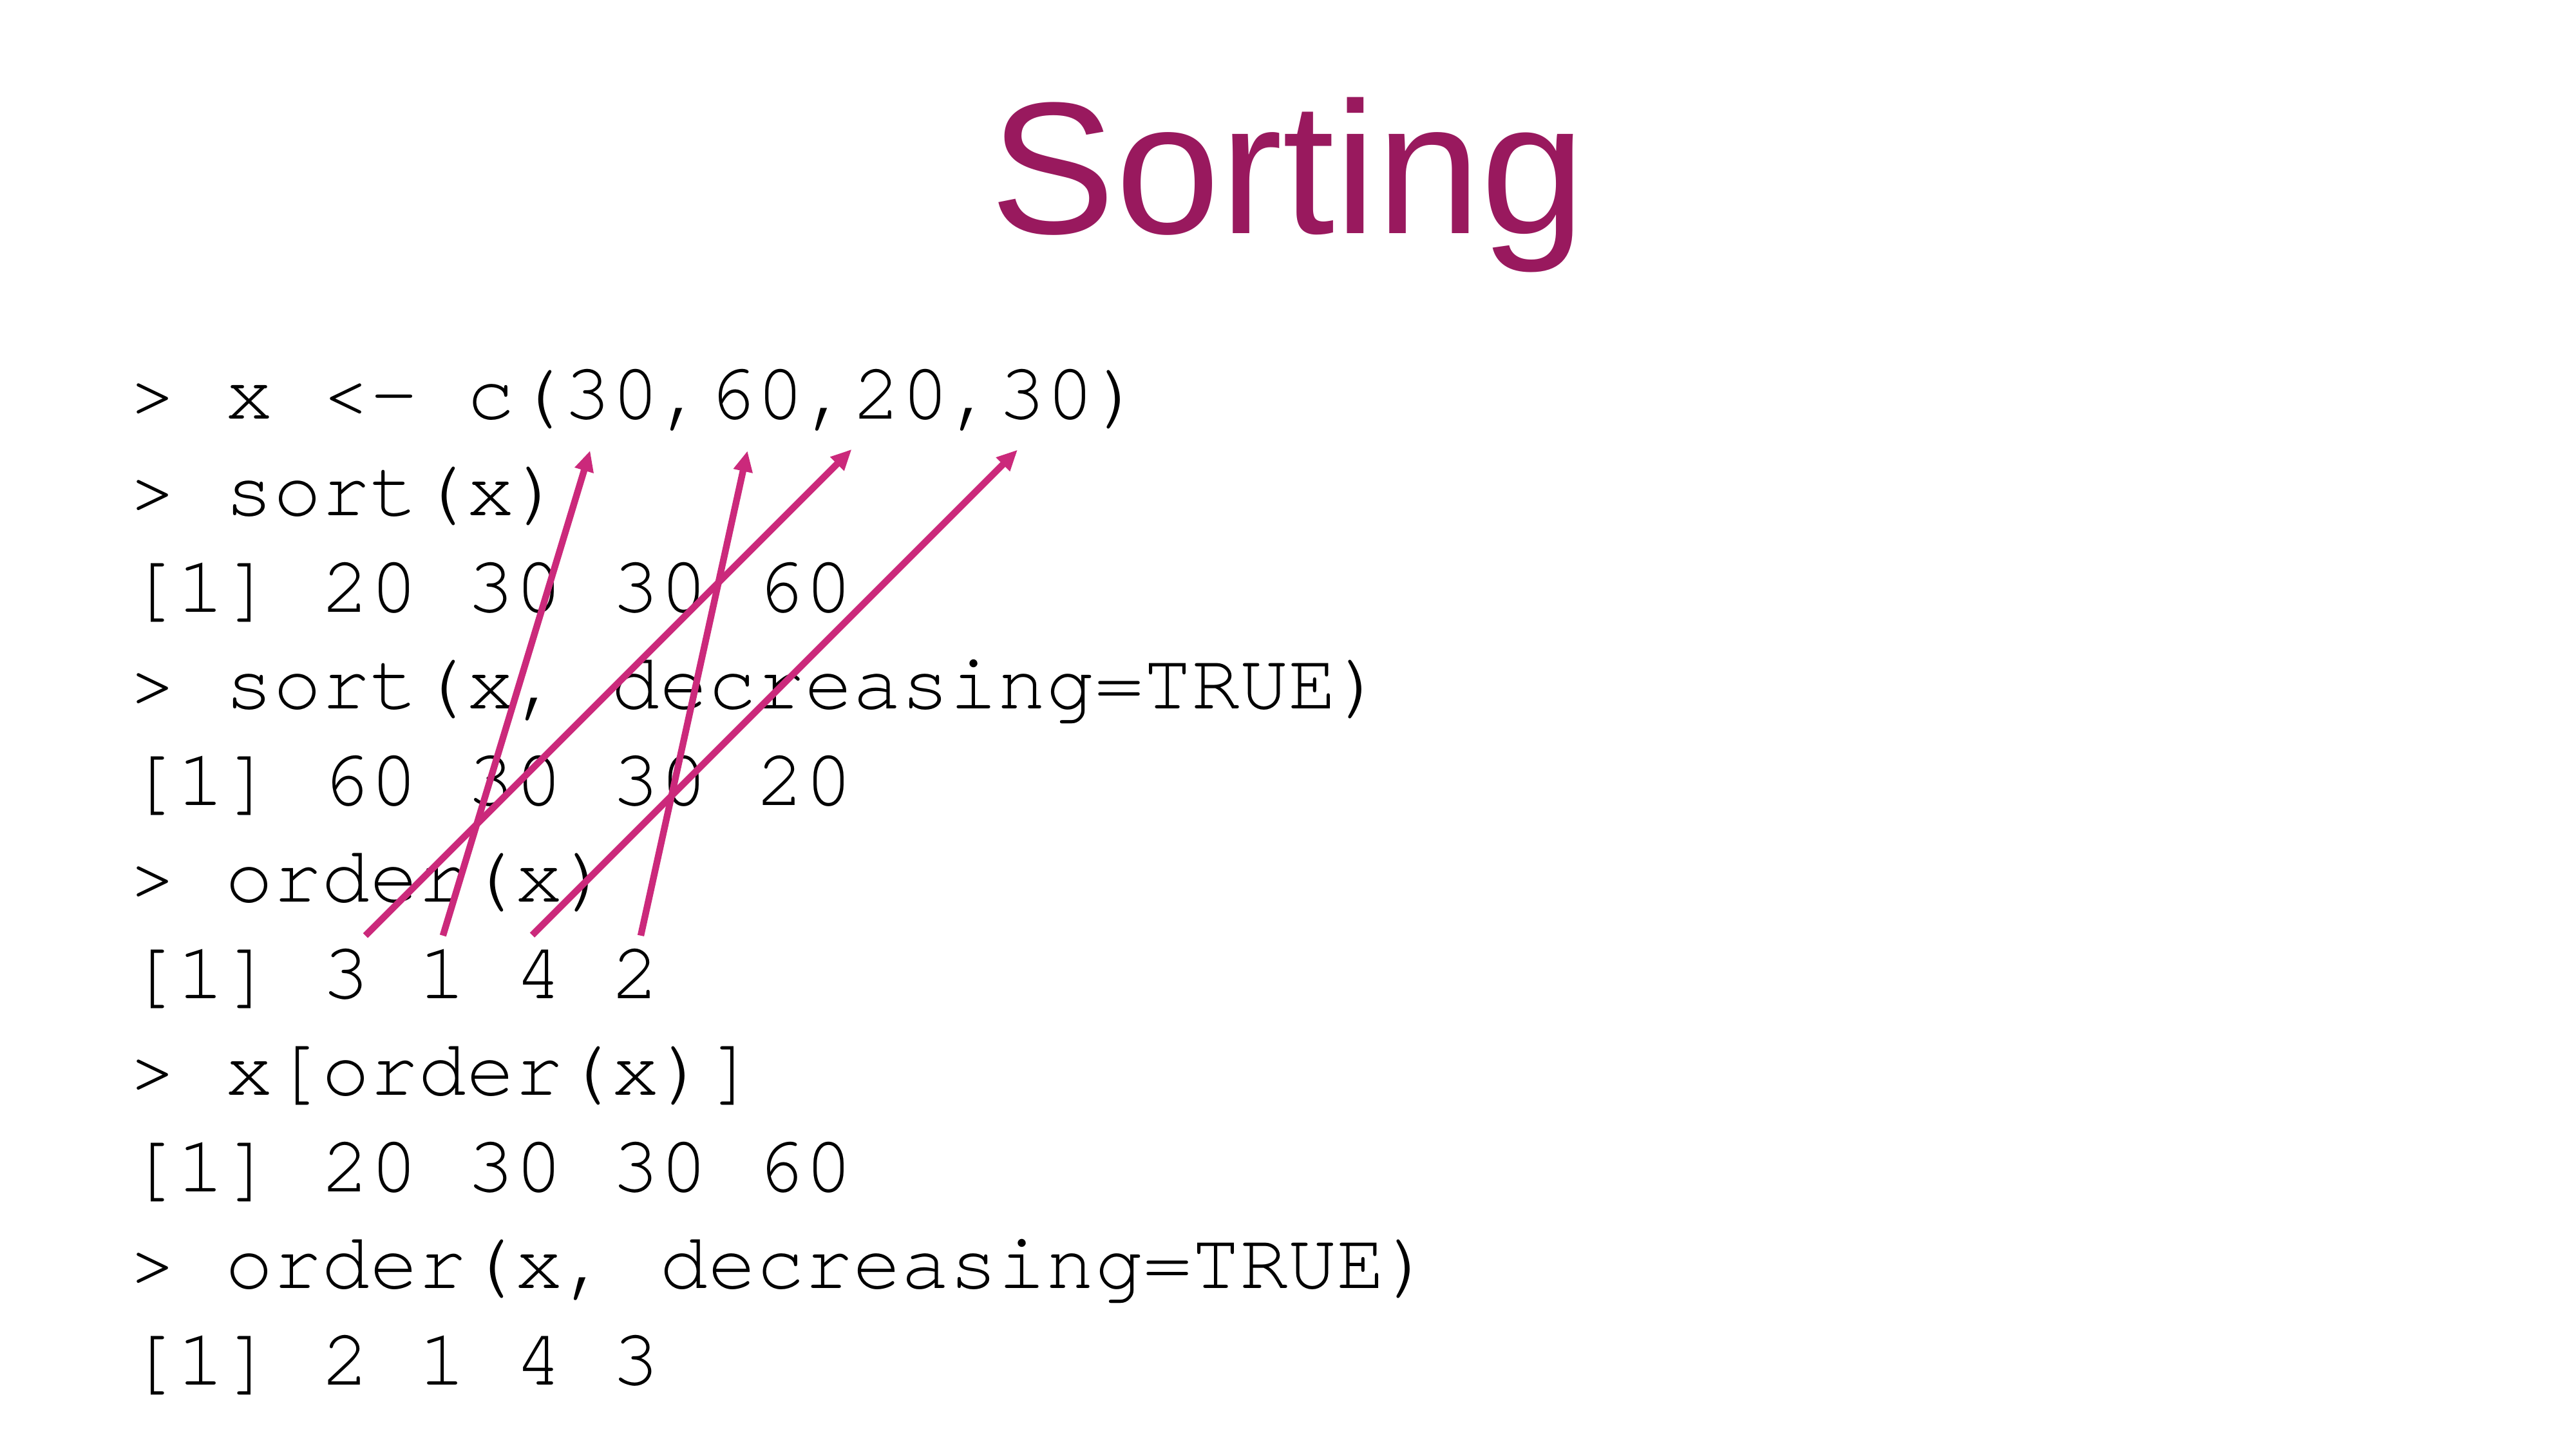

Sorting
> x <- c(30,60,20,30)
> sort(x)
[1] 20 30 30 60
> sort(x, decreasing=TRUE)
[1] 60 30 30 20
> order(x)
[1] 3 1 4 2
> x[order(x)]
[1] 20 30 30 60
> order(x, decreasing=TRUE)
[1] 2 1 4 3